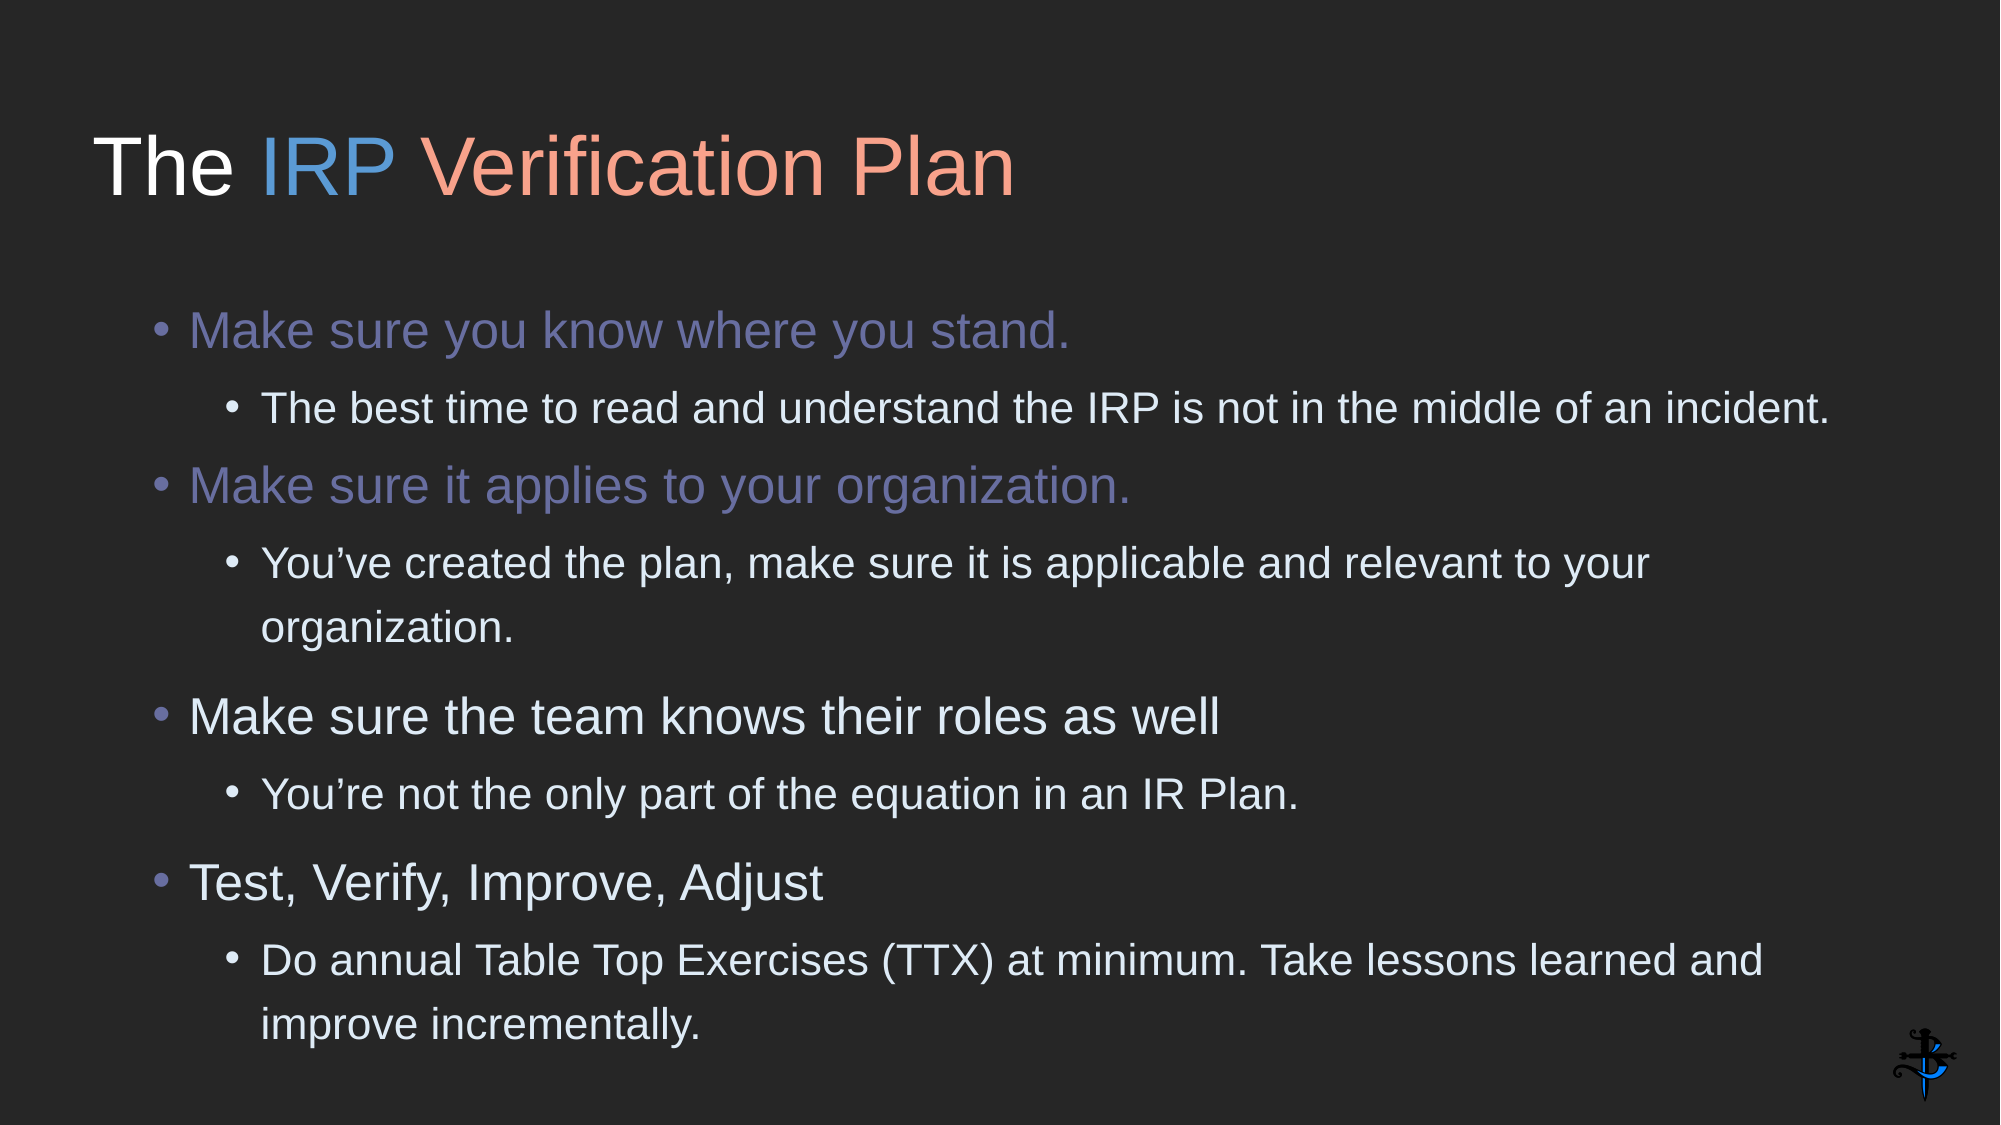

# The IRP Verification Plan
Make sure you know where you stand.
The best time to read and understand the IRP is not in the middle of an incident.
Make sure it applies to your organization.
You’ve created the plan, make sure it is applicable and relevant to your organization.
Make sure the team knows their roles as well
You’re not the only part of the equation in an IR Plan.
Test, Verify, Improve, Adjust
Do annual Table Top Exercises (TTX) at minimum. Take lessons learned and improve incrementally.